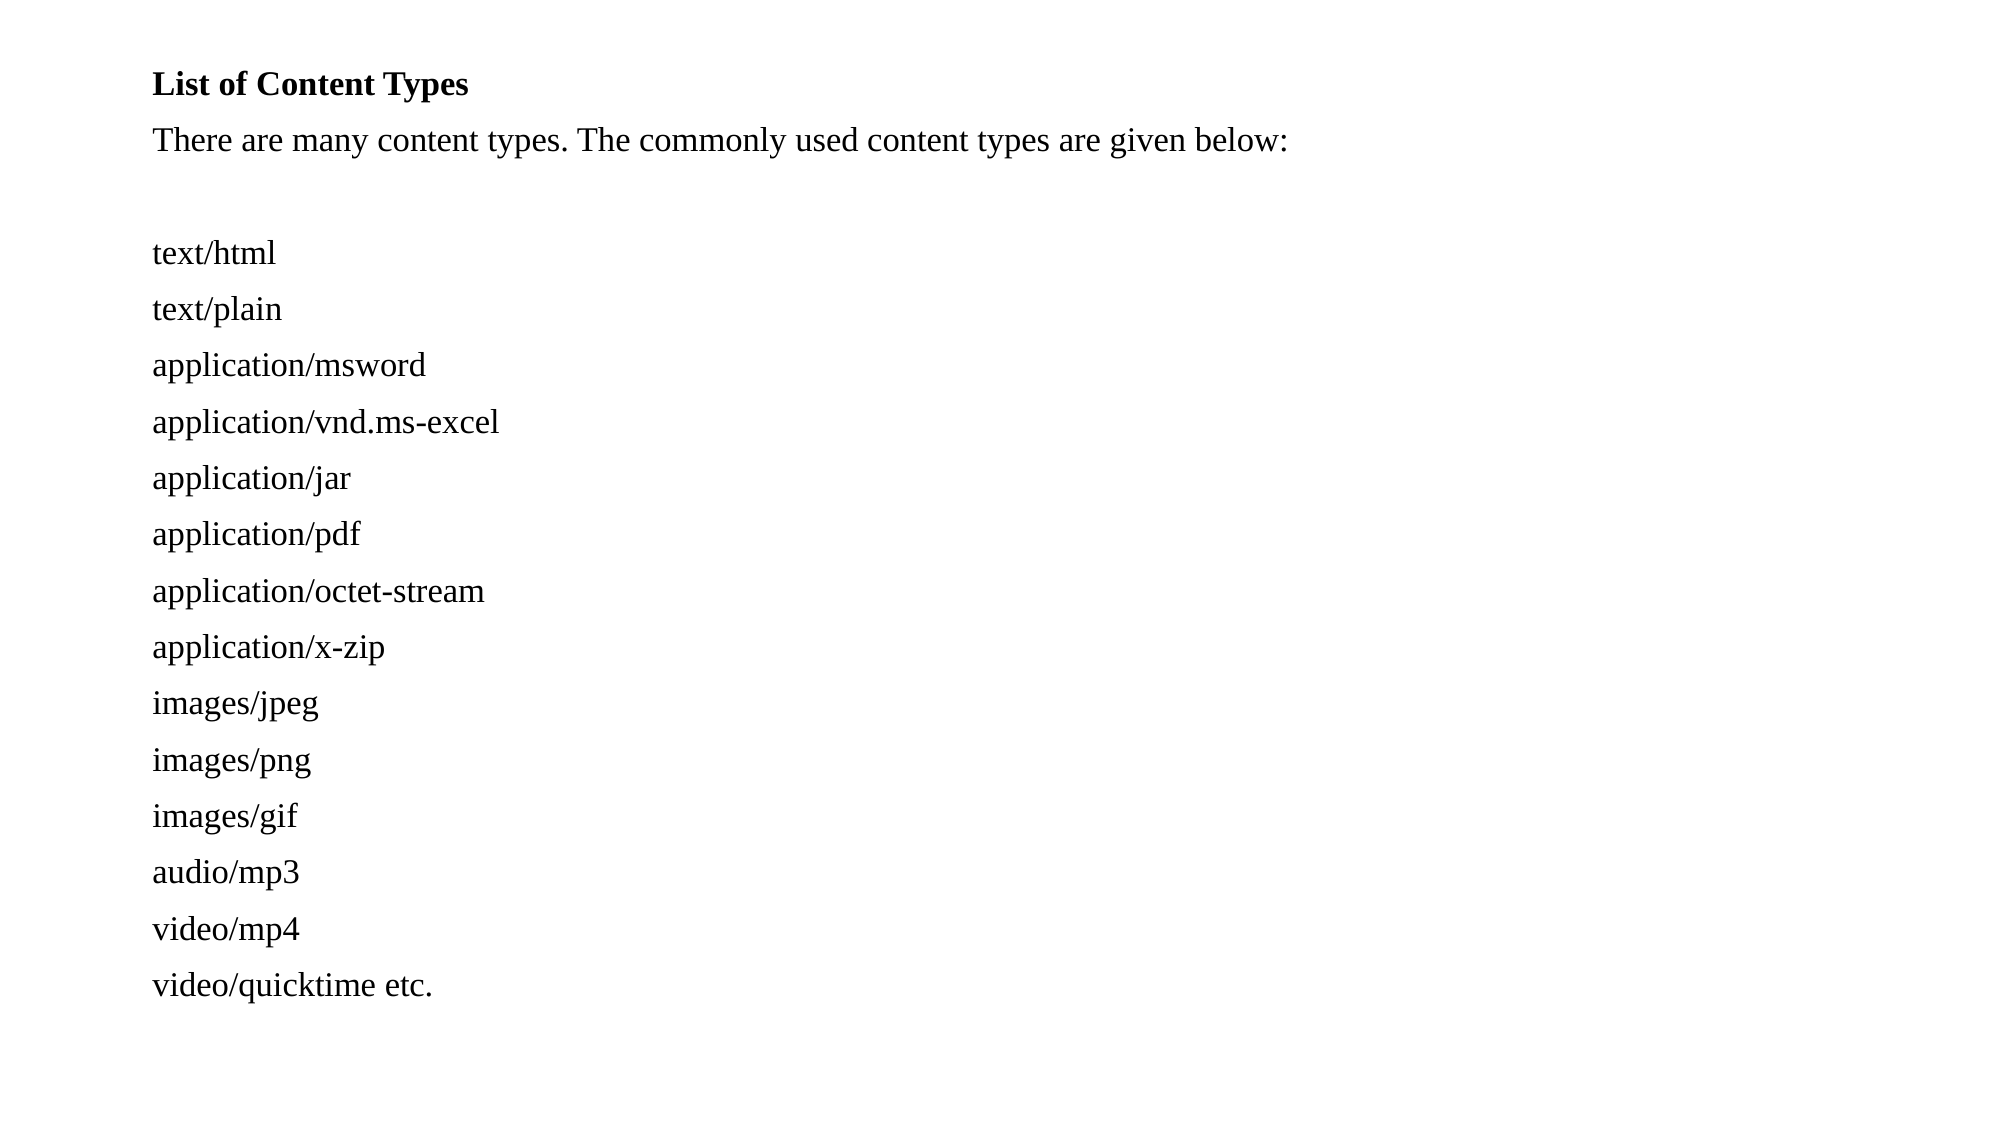

List of Content Types
There are many content types. The commonly used content types are given below:

text/html
text/plain
application/msword
application/vnd.ms-excel
application/jar
application/pdf
application/octet-stream
application/x-zip
images/jpeg
images/png
images/gif
audio/mp3
video/mp4
video/quicktime etc.